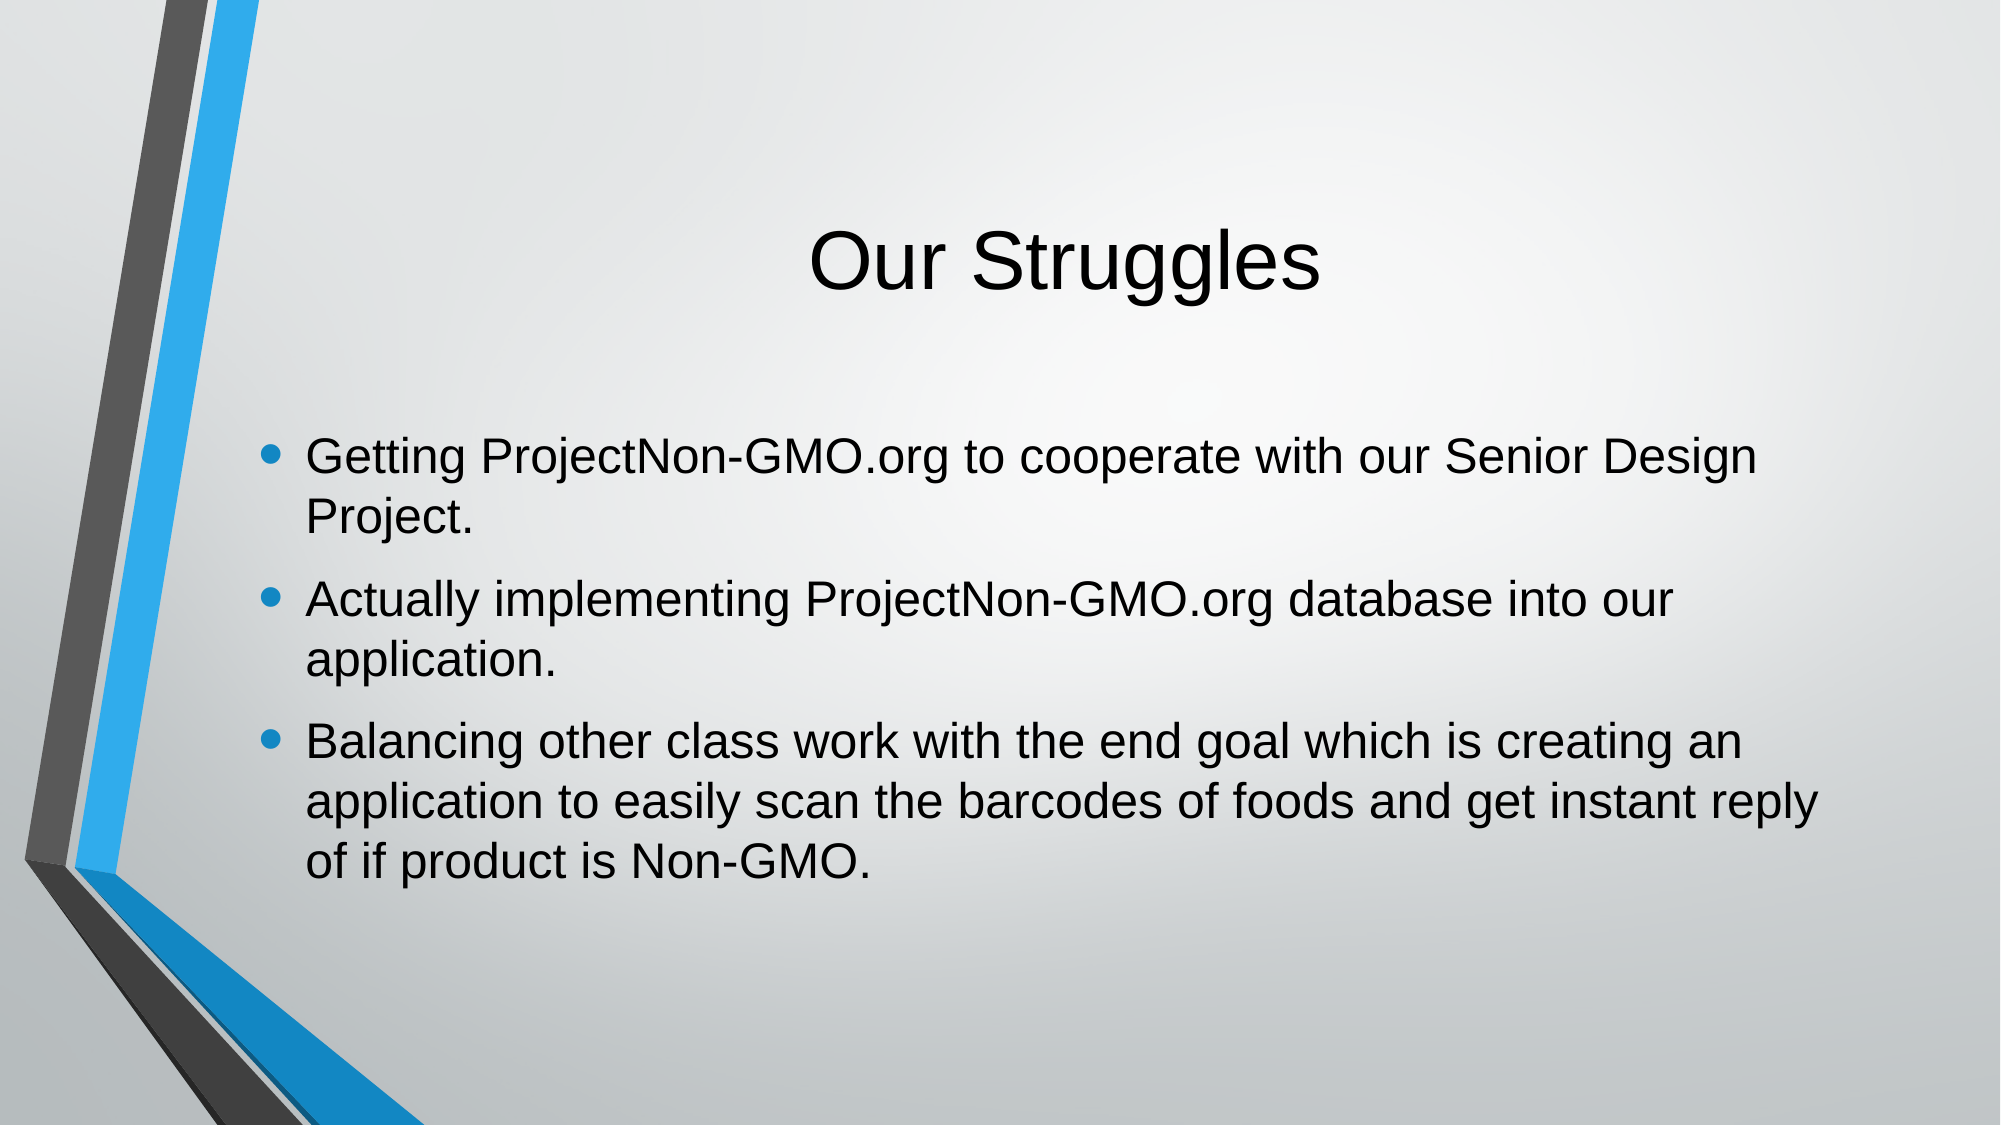

# Our Struggles
Getting ProjectNon-GMO.org to cooperate with our Senior Design Project.
Actually implementing ProjectNon-GMO.org database into our application.
Balancing other class work with the end goal which is creating an application to easily scan the barcodes of foods and get instant reply of if product is Non-GMO.